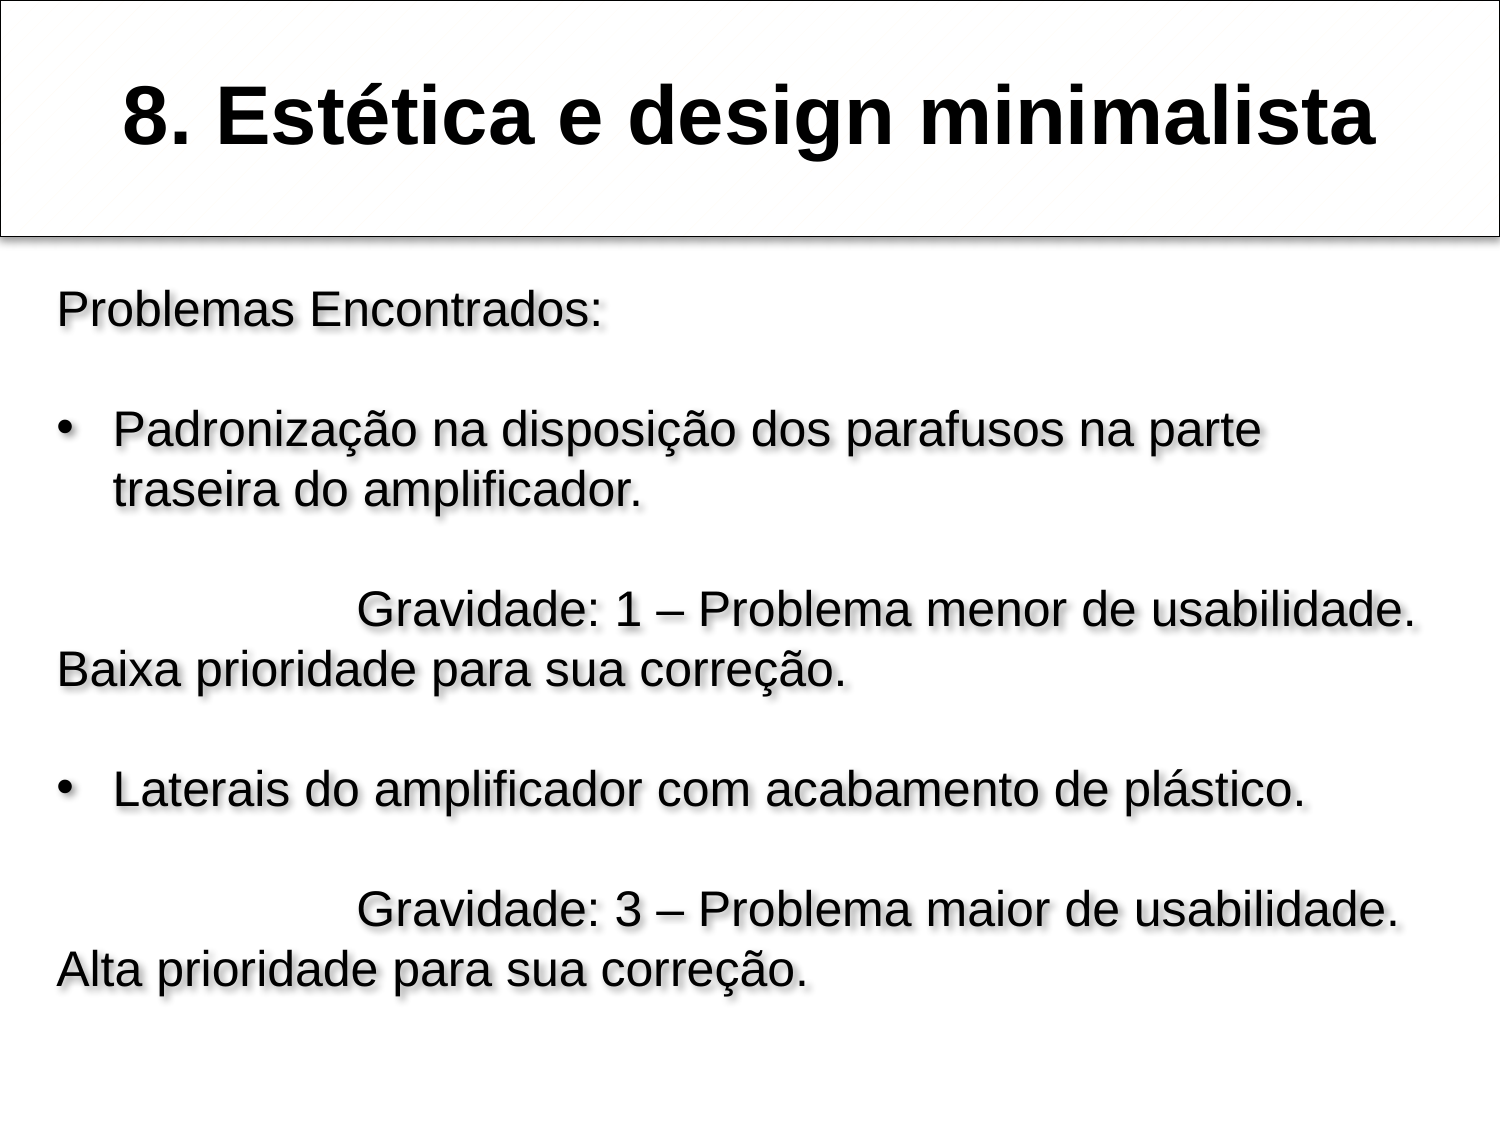

# 8. Estética e design minimalista
Problemas Encontrados:

Padronização na disposição dos parafusos na parte traseira do amplificador.

		Gravidade: 1 – Problema menor de usabilidade. Baixa prioridade para sua correção.

Laterais do amplificador com acabamento de plástico.

		Gravidade: 3 – Problema maior de usabilidade. Alta prioridade para sua correção.